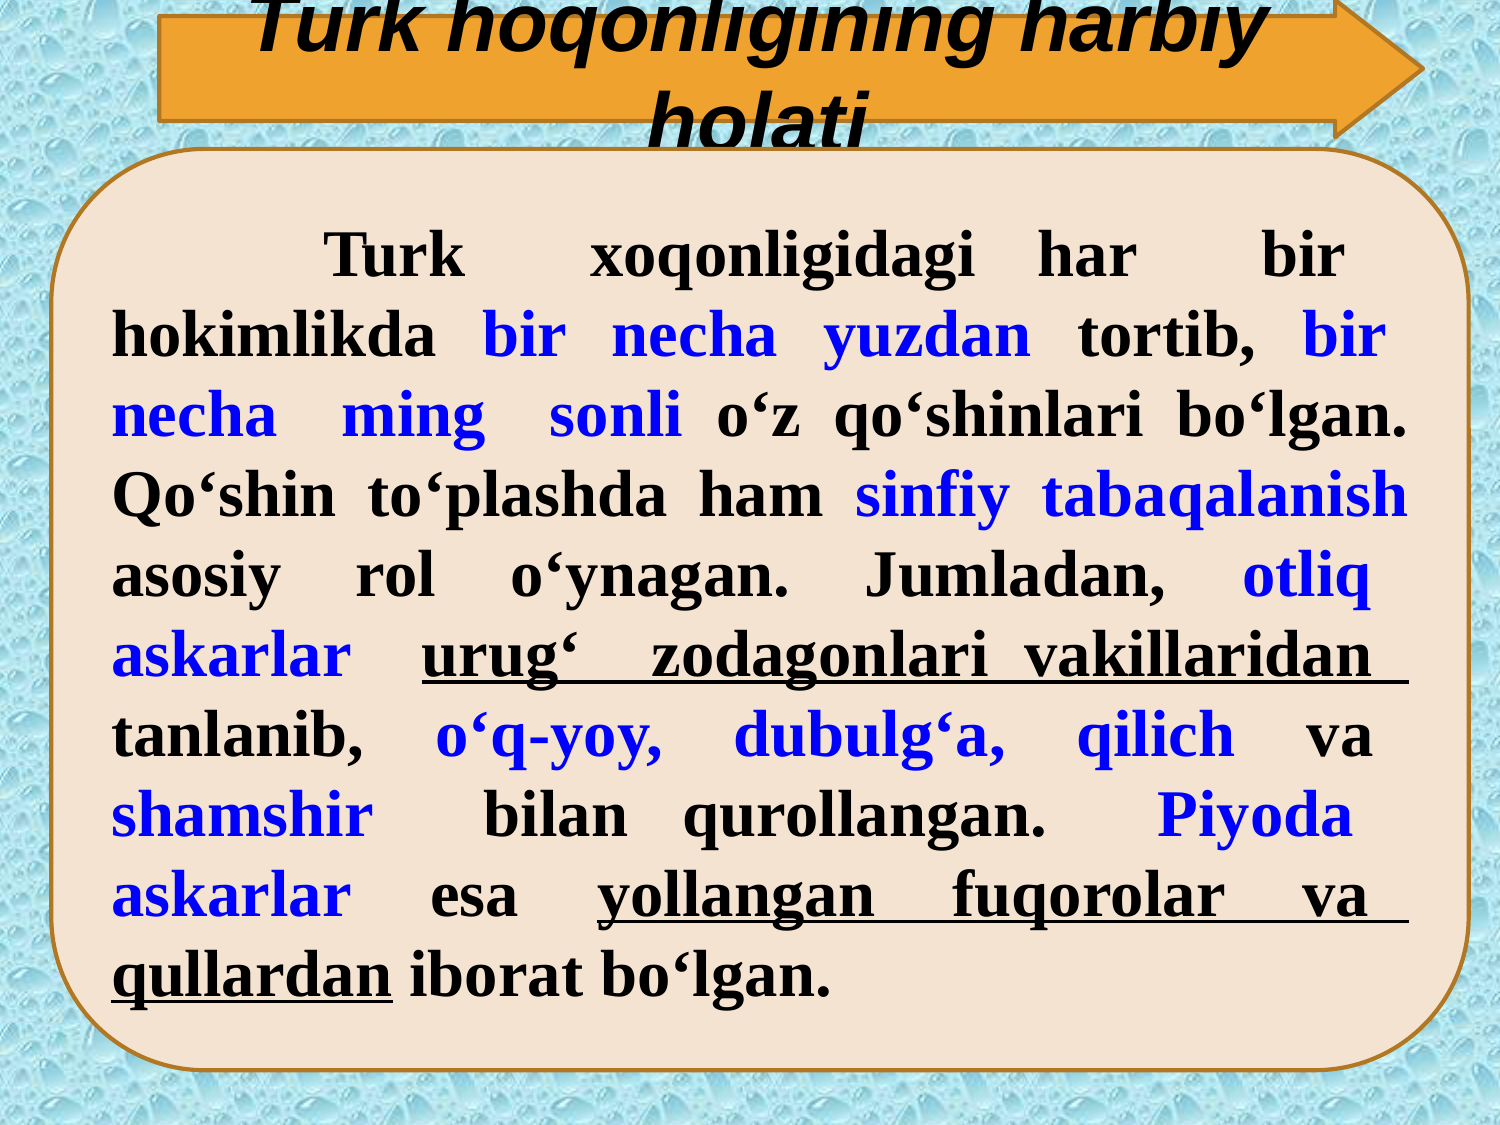

Ilohiy (teologik) nazariya.
Turk hoqonligining harbiy holati
	 Turk  xoqonligidagi har  bir  hokimlikda  bir  nеcha  yuzdan  tortib,  bir  nеcha  ming  sonli o‘z qo‘shinlari bo‘lgan. Qo‘shin to‘plashda ham sinfiy tabaqalanish asosiy  rol  o‘ynagan.  Jumladan,  otliq  askarlar  urug‘  zodagonlari vakillaridan  tanlanib,  o‘q-yoy,  dubulg‘a,  qilich  va  shamshir  bilan qurollangan.  Piyoda  askarlar  esa  yollangan  fuqorolar  va  qullardan iborat bo‘lgan.